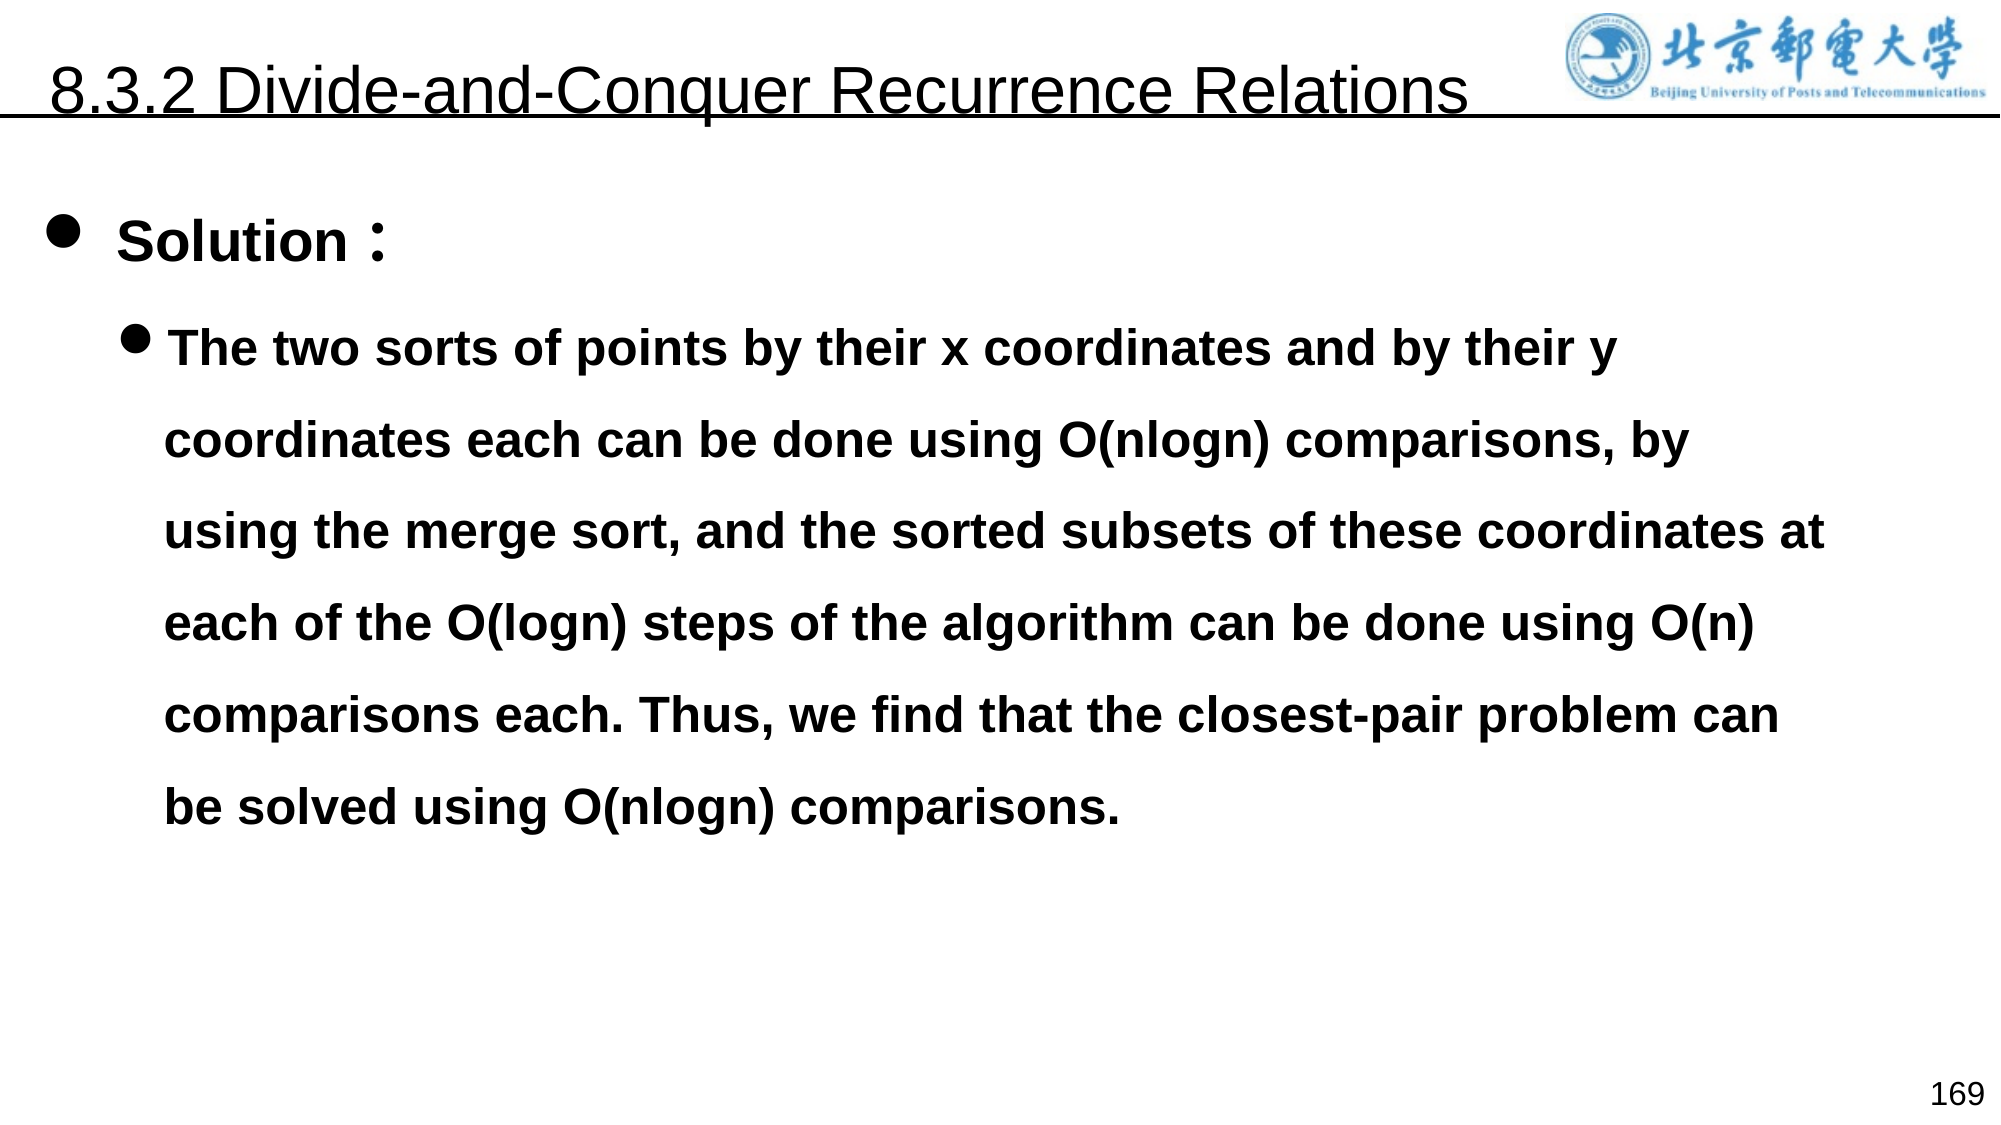

8.3.2 Divide-and-Conquer Recurrence Relations
Solution：
The two sorts of points by their x coordinates and by their y coordinates each can be done using O(nlogn) comparisons, by using the merge sort, and the sorted subsets of these coordinates at each of the O(logn) steps of the algorithm can be done using O(n) comparisons each. Thus, we find that the closest-pair problem can be solved using O(nlogn) comparisons.